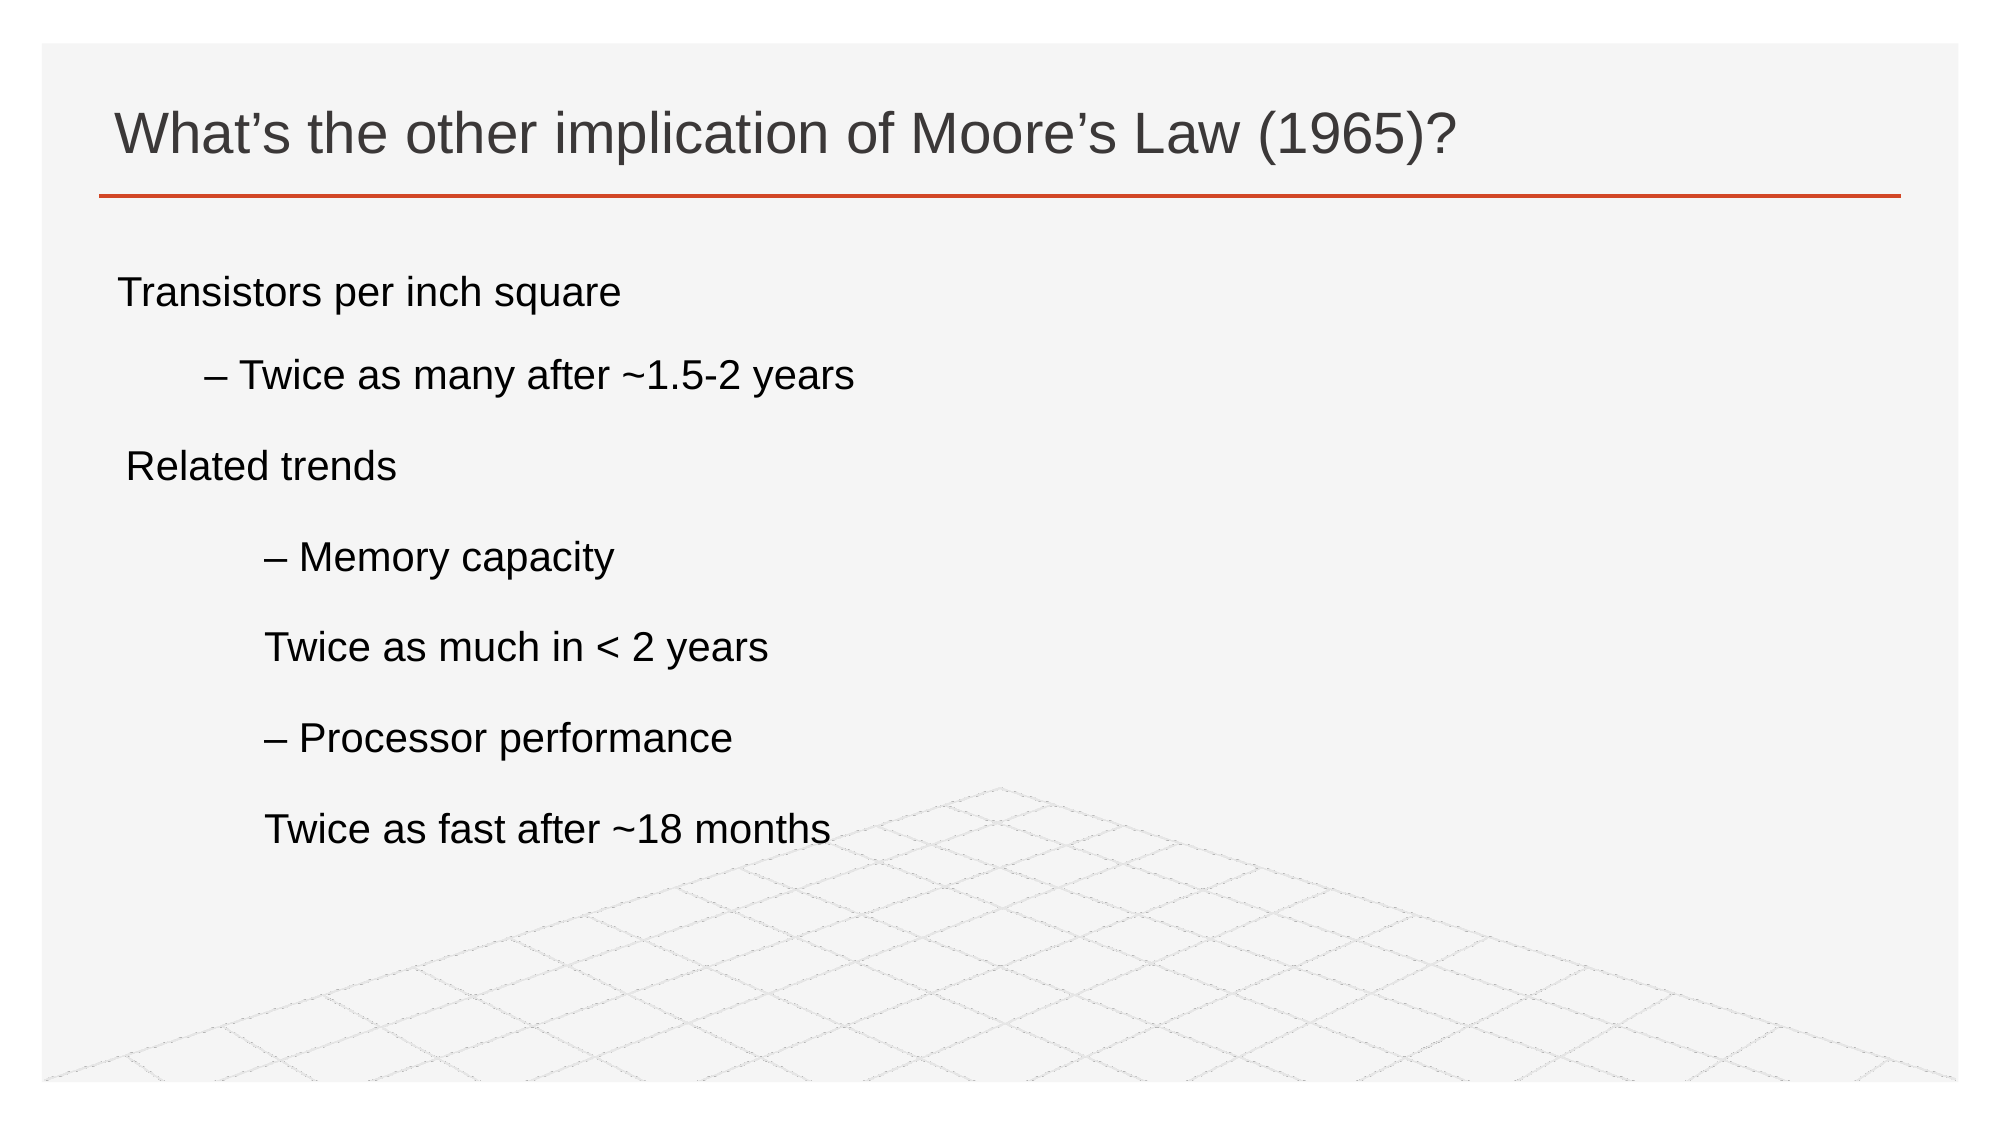

# What’s the other implication of Moore’s Law (1965)?
Transistors per inch square
 – Twice as many after ~1.5-2 years
 Related trends
	– Memory capacity
	Twice as much in < 2 years
	– Processor performance
	Twice as fast after ~18 months